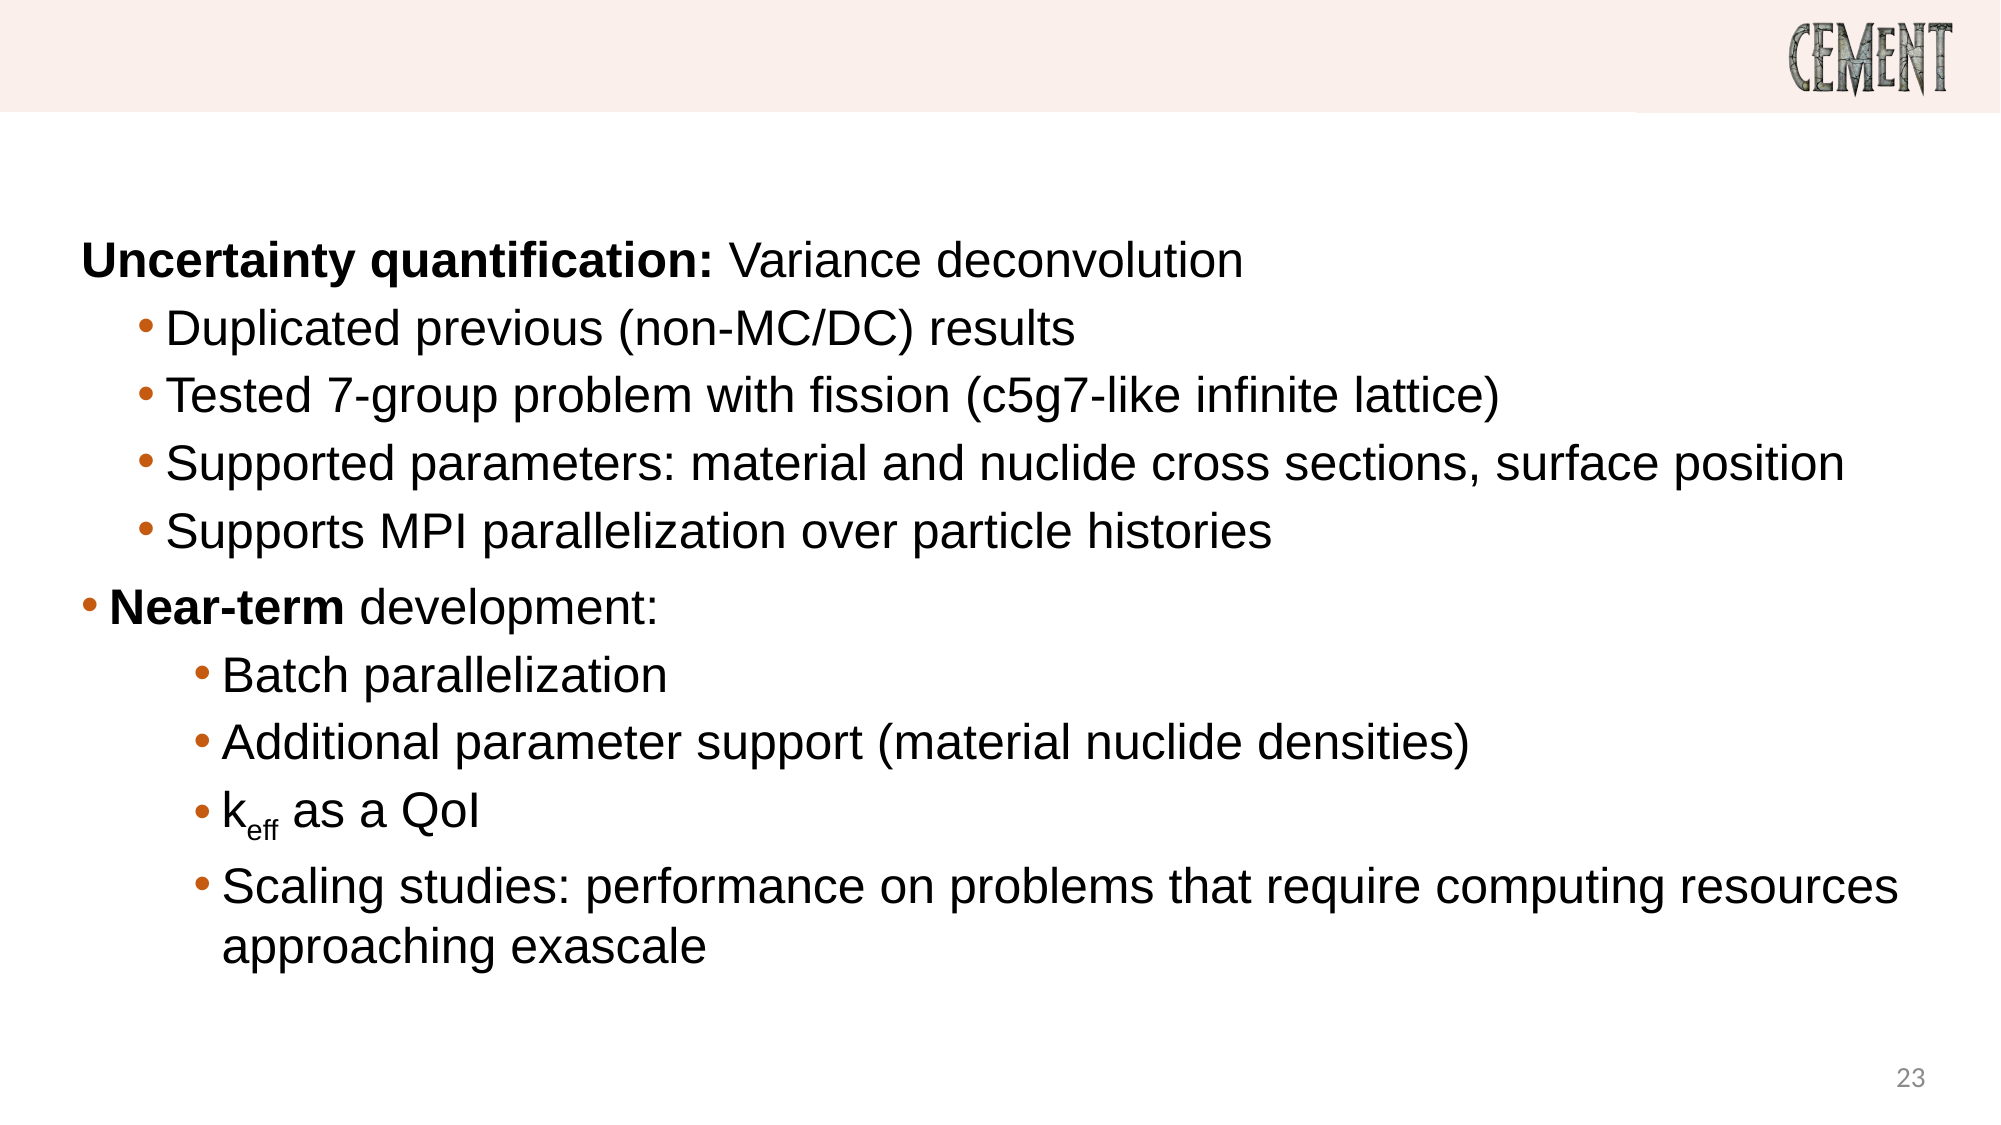

# Future Considerations

Uncertainty quantification: Variance deconvolution
Duplicated previous (non-MC/DC) results
Tested 7-group problem with fission (c5g7-like infinite lattice)
Supported parameters: material and nuclide cross sections, surface position
Supports MPI parallelization over particle histories
Near-term development:
Batch parallelization
Additional parameter support (material nuclide densities)
keff as a QoI
Scaling studies: performance on problems that require computing resources approaching exascale
23